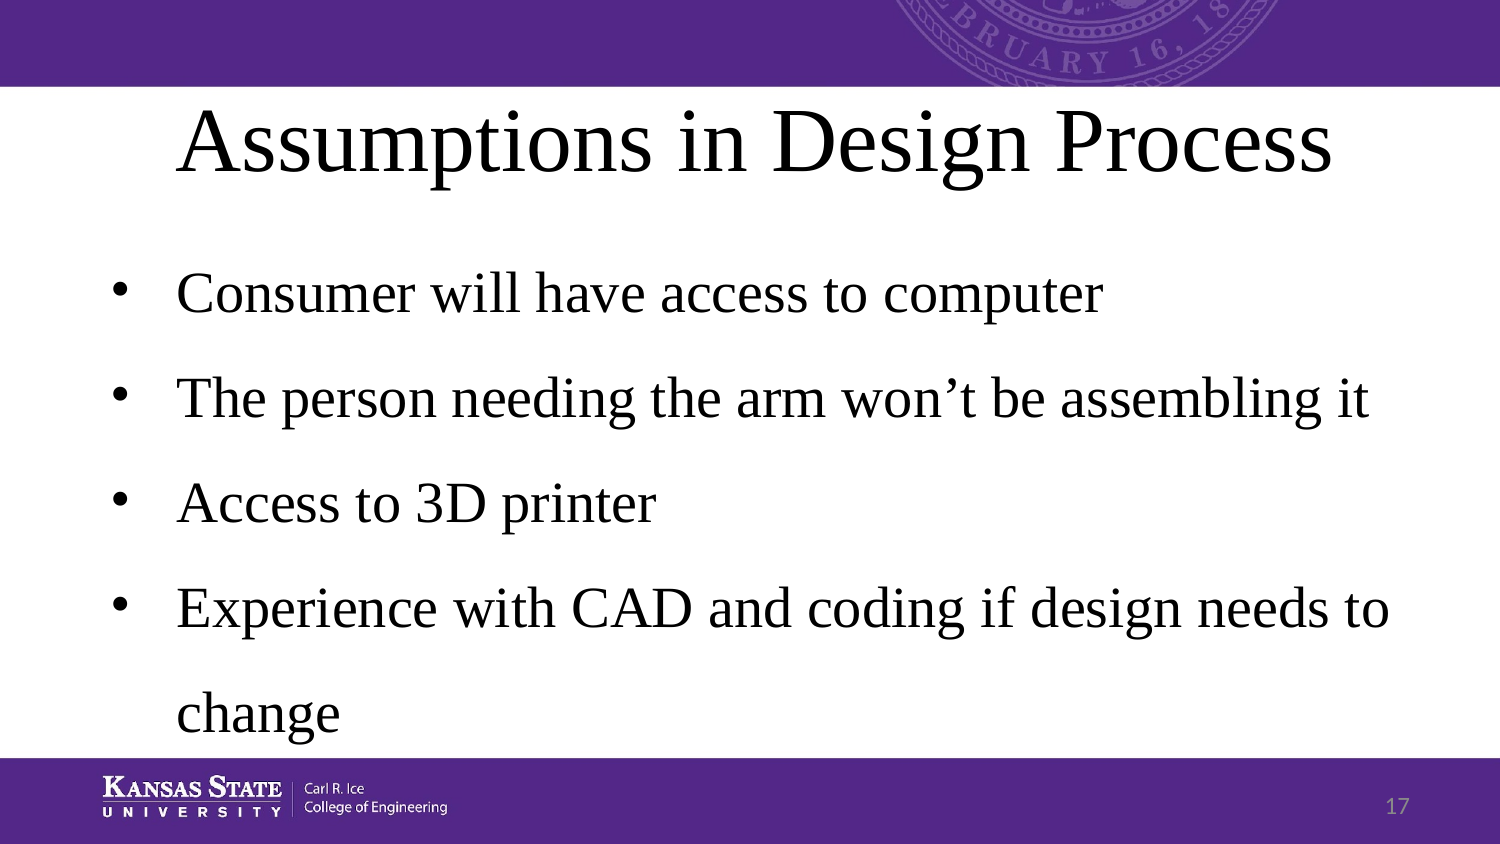

# Assumptions in Design Process
Consumer will have access to computer
The person needing the arm won’t be assembling it
Access to 3D printer
Experience with CAD and coding if design needs to change
17